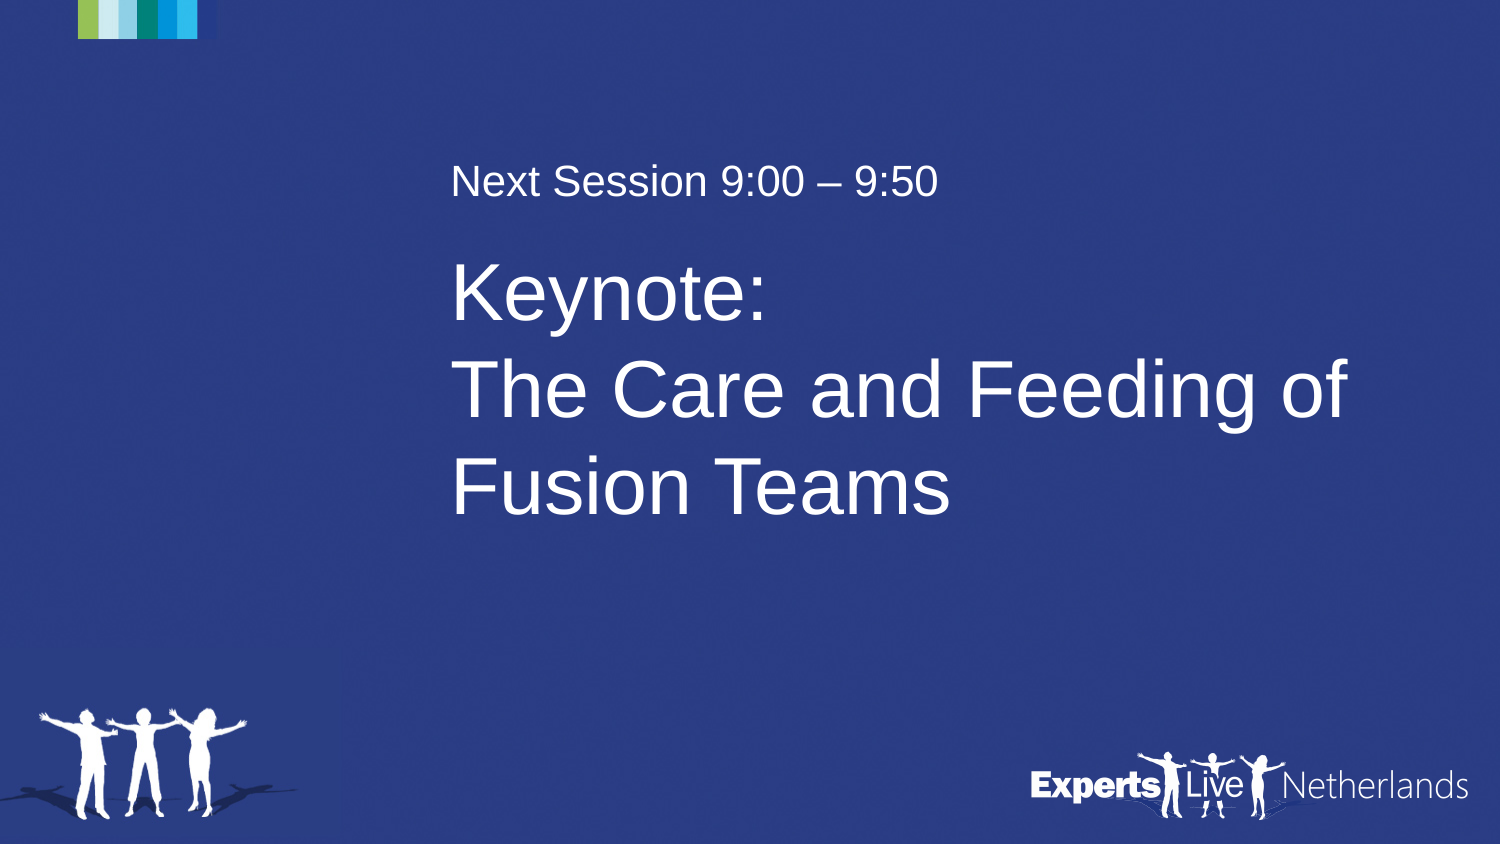

Next Session 9:00 – 9:50
Keynote:
The Care and Feeding of Fusion Teams